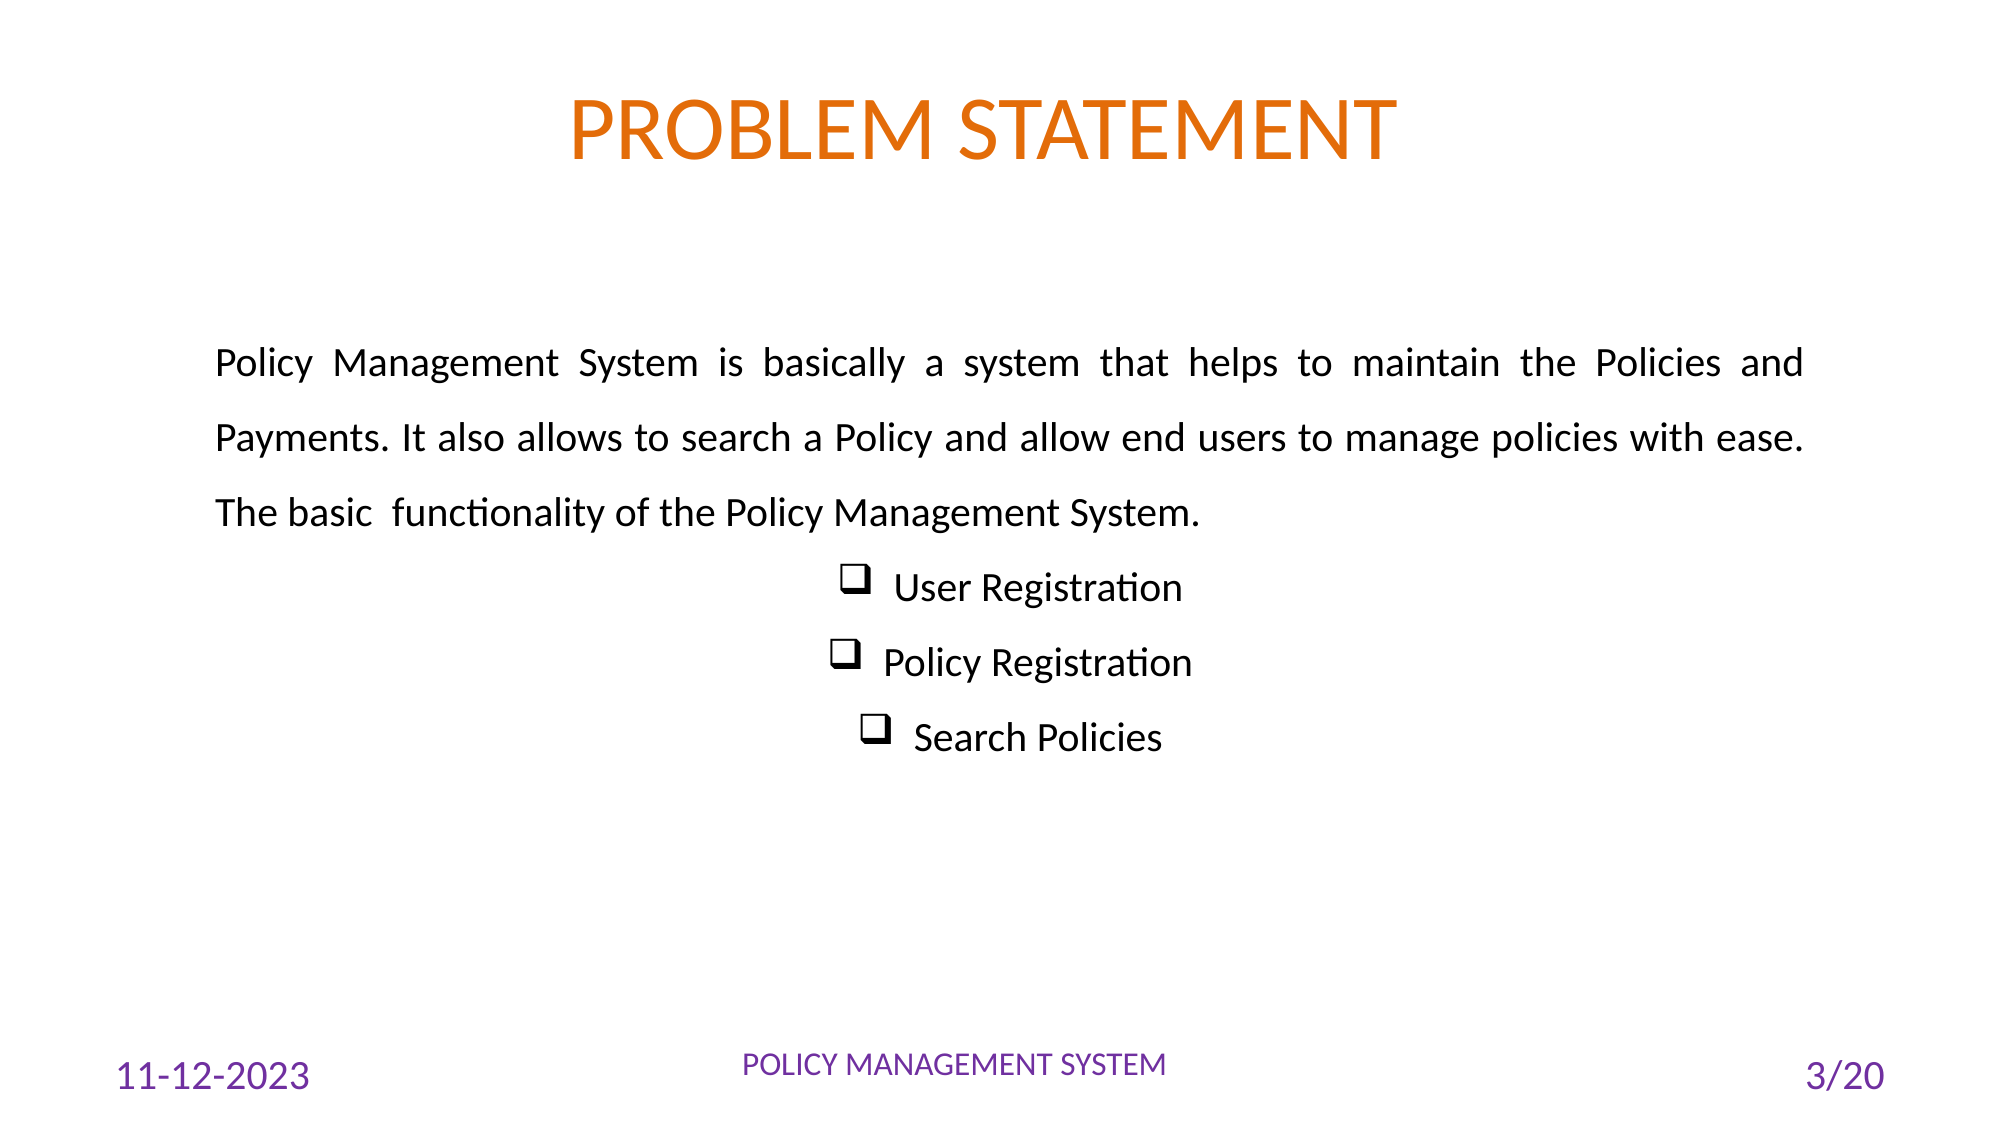

PROBLEM STATEMENT
Policy Management System is basically a system that helps to maintain the Policies and Payments. It also allows to search a Policy and allow end users to manage policies with ease. The basic  functionality of the Policy Management System.
User Registration
Policy Registration
Search Policies

POLICY MANAGEMENT SYSTEM
11-12-2023
3/20